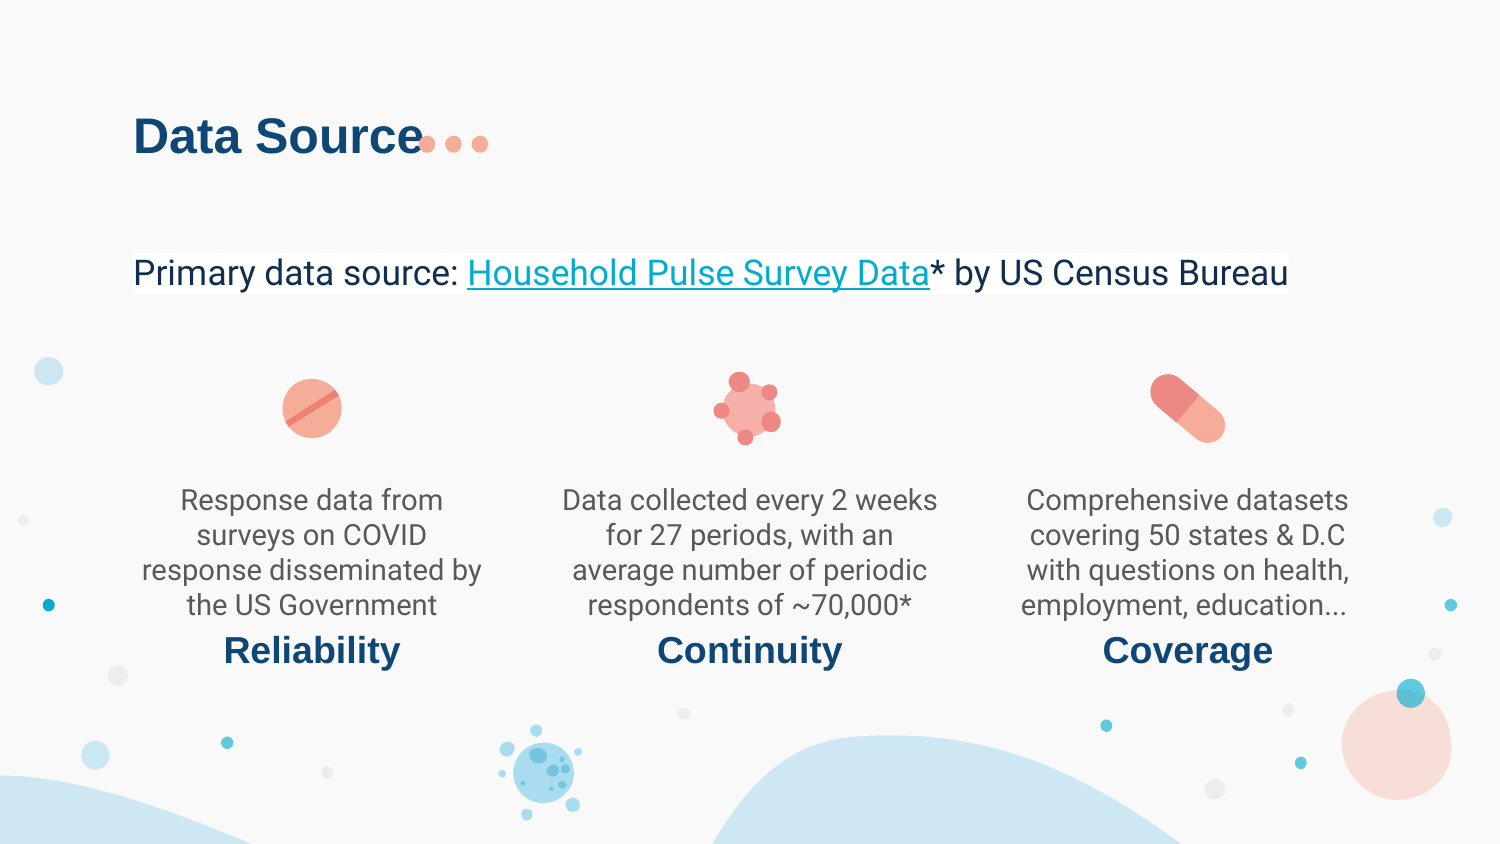

# Data Source

Primary data source: Household Pulse Survey Data* by US Census Bureau

Response data from surveys on COVID response disseminated by the US Government
Data collected every 2 weeks for 27 periods, with an average number of periodic respondents of ~70,000*
Comprehensive datasets covering 50 states & D.C with questions on health, employment, education...
Reliability
Continuity
Coverage